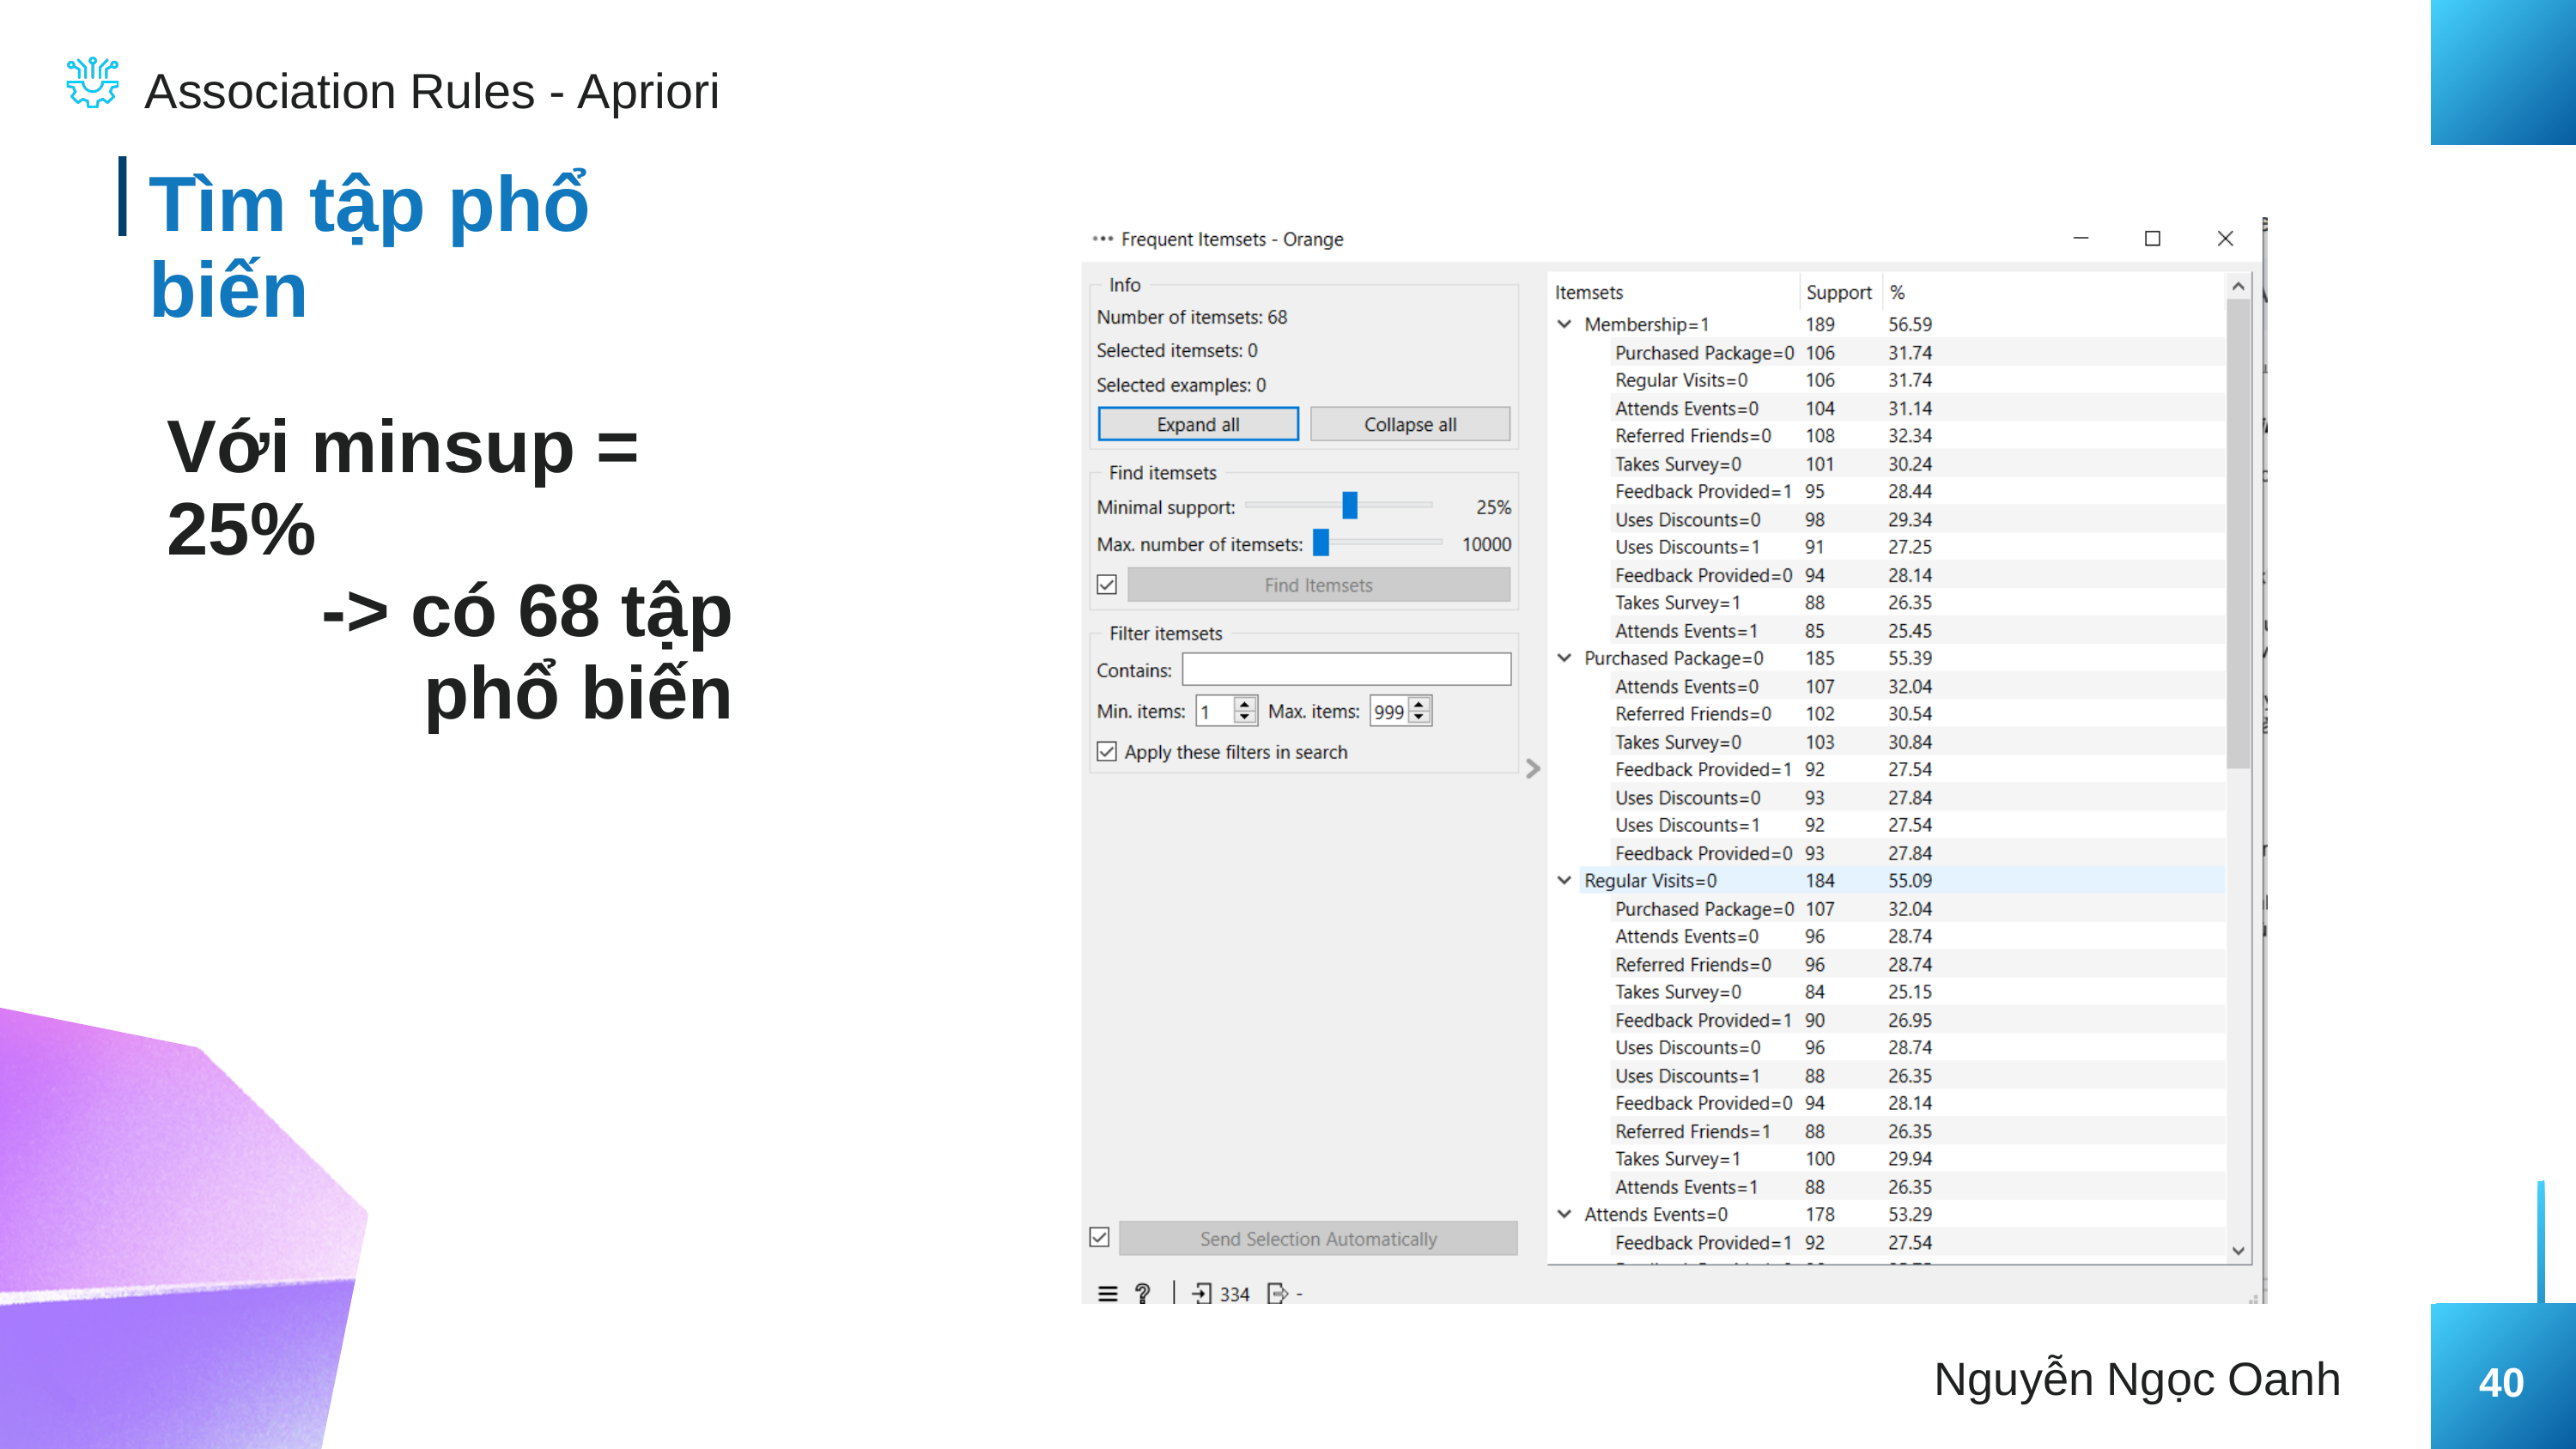

Association Rules - Apriori

Tìm tập phổ biến

Với minsup = 25%
-> có 68 tập phổ biến

Nguyễn Ngọc Oanh
40